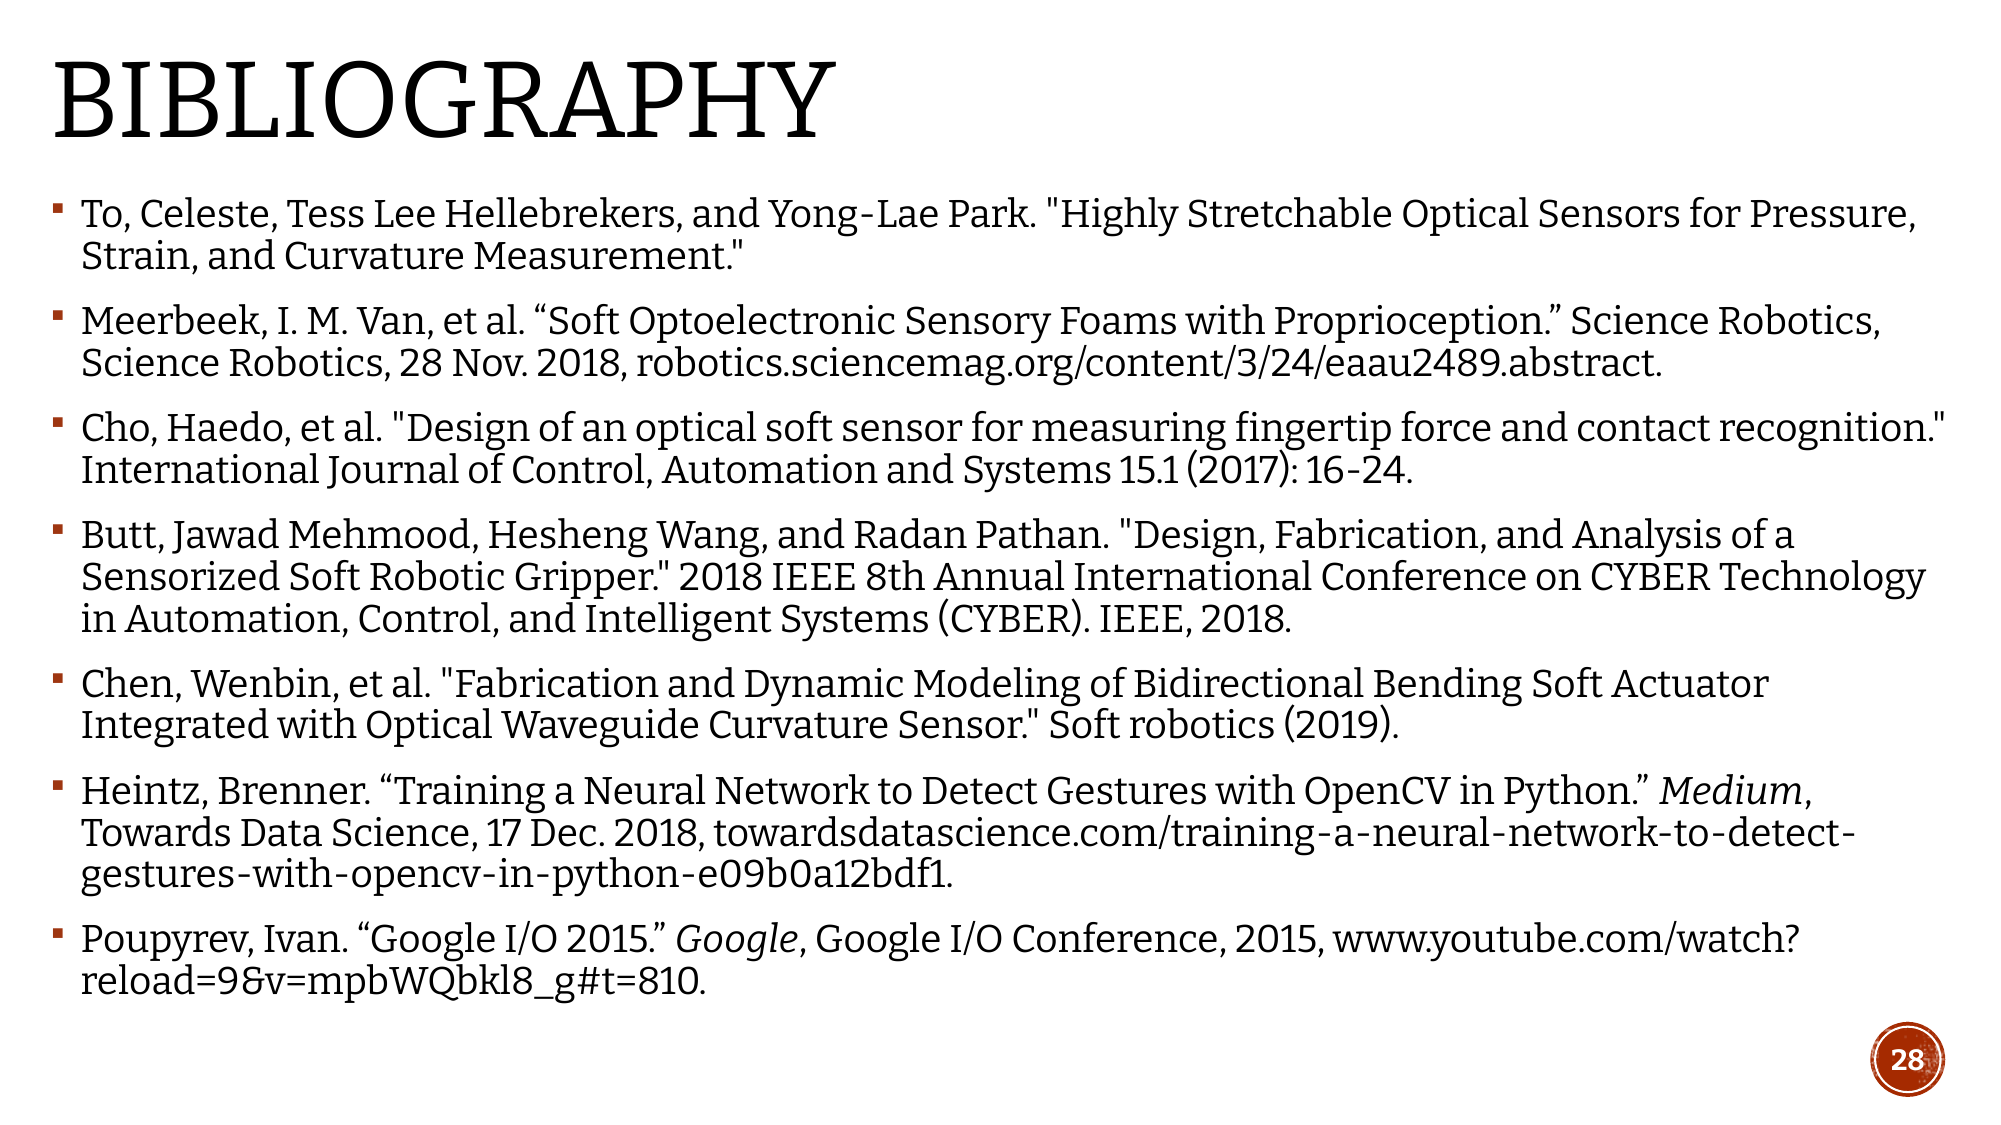

# bIBLIOGRAPHY
To, Celeste, Tess Lee Hellebrekers, and Yong-Lae Park. "Highly Stretchable Optical Sensors for Pressure, Strain, and Curvature Measurement."
Meerbeek, I. M. Van, et al. “Soft Optoelectronic Sensory Foams with Proprioception.” Science Robotics, Science Robotics, 28 Nov. 2018, robotics.sciencemag.org/content/3/24/eaau2489.abstract.
Cho, Haedo, et al. "Design of an optical soft sensor for measuring fingertip force and contact recognition." International Journal of Control, Automation and Systems 15.1 (2017): 16-24.
Butt, Jawad Mehmood, Hesheng Wang, and Radan Pathan. "Design, Fabrication, and Analysis of a Sensorized Soft Robotic Gripper." 2018 IEEE 8th Annual International Conference on CYBER Technology in Automation, Control, and Intelligent Systems (CYBER). IEEE, 2018.
Chen, Wenbin, et al. "Fabrication and Dynamic Modeling of Bidirectional Bending Soft Actuator Integrated with Optical Waveguide Curvature Sensor." Soft robotics (2019).
Heintz, Brenner. “Training a Neural Network to Detect Gestures with OpenCV in Python.” Medium, Towards Data Science, 17 Dec. 2018, towardsdatascience.com/training-a-neural-network-to-detect-gestures-with-opencv-in-python-e09b0a12bdf1.
Poupyrev, Ivan. “Google I/O 2015.” Google, Google I/O Conference, 2015, www.youtube.com/watch?reload=9&v=mpbWQbkl8_g#t=810.
28